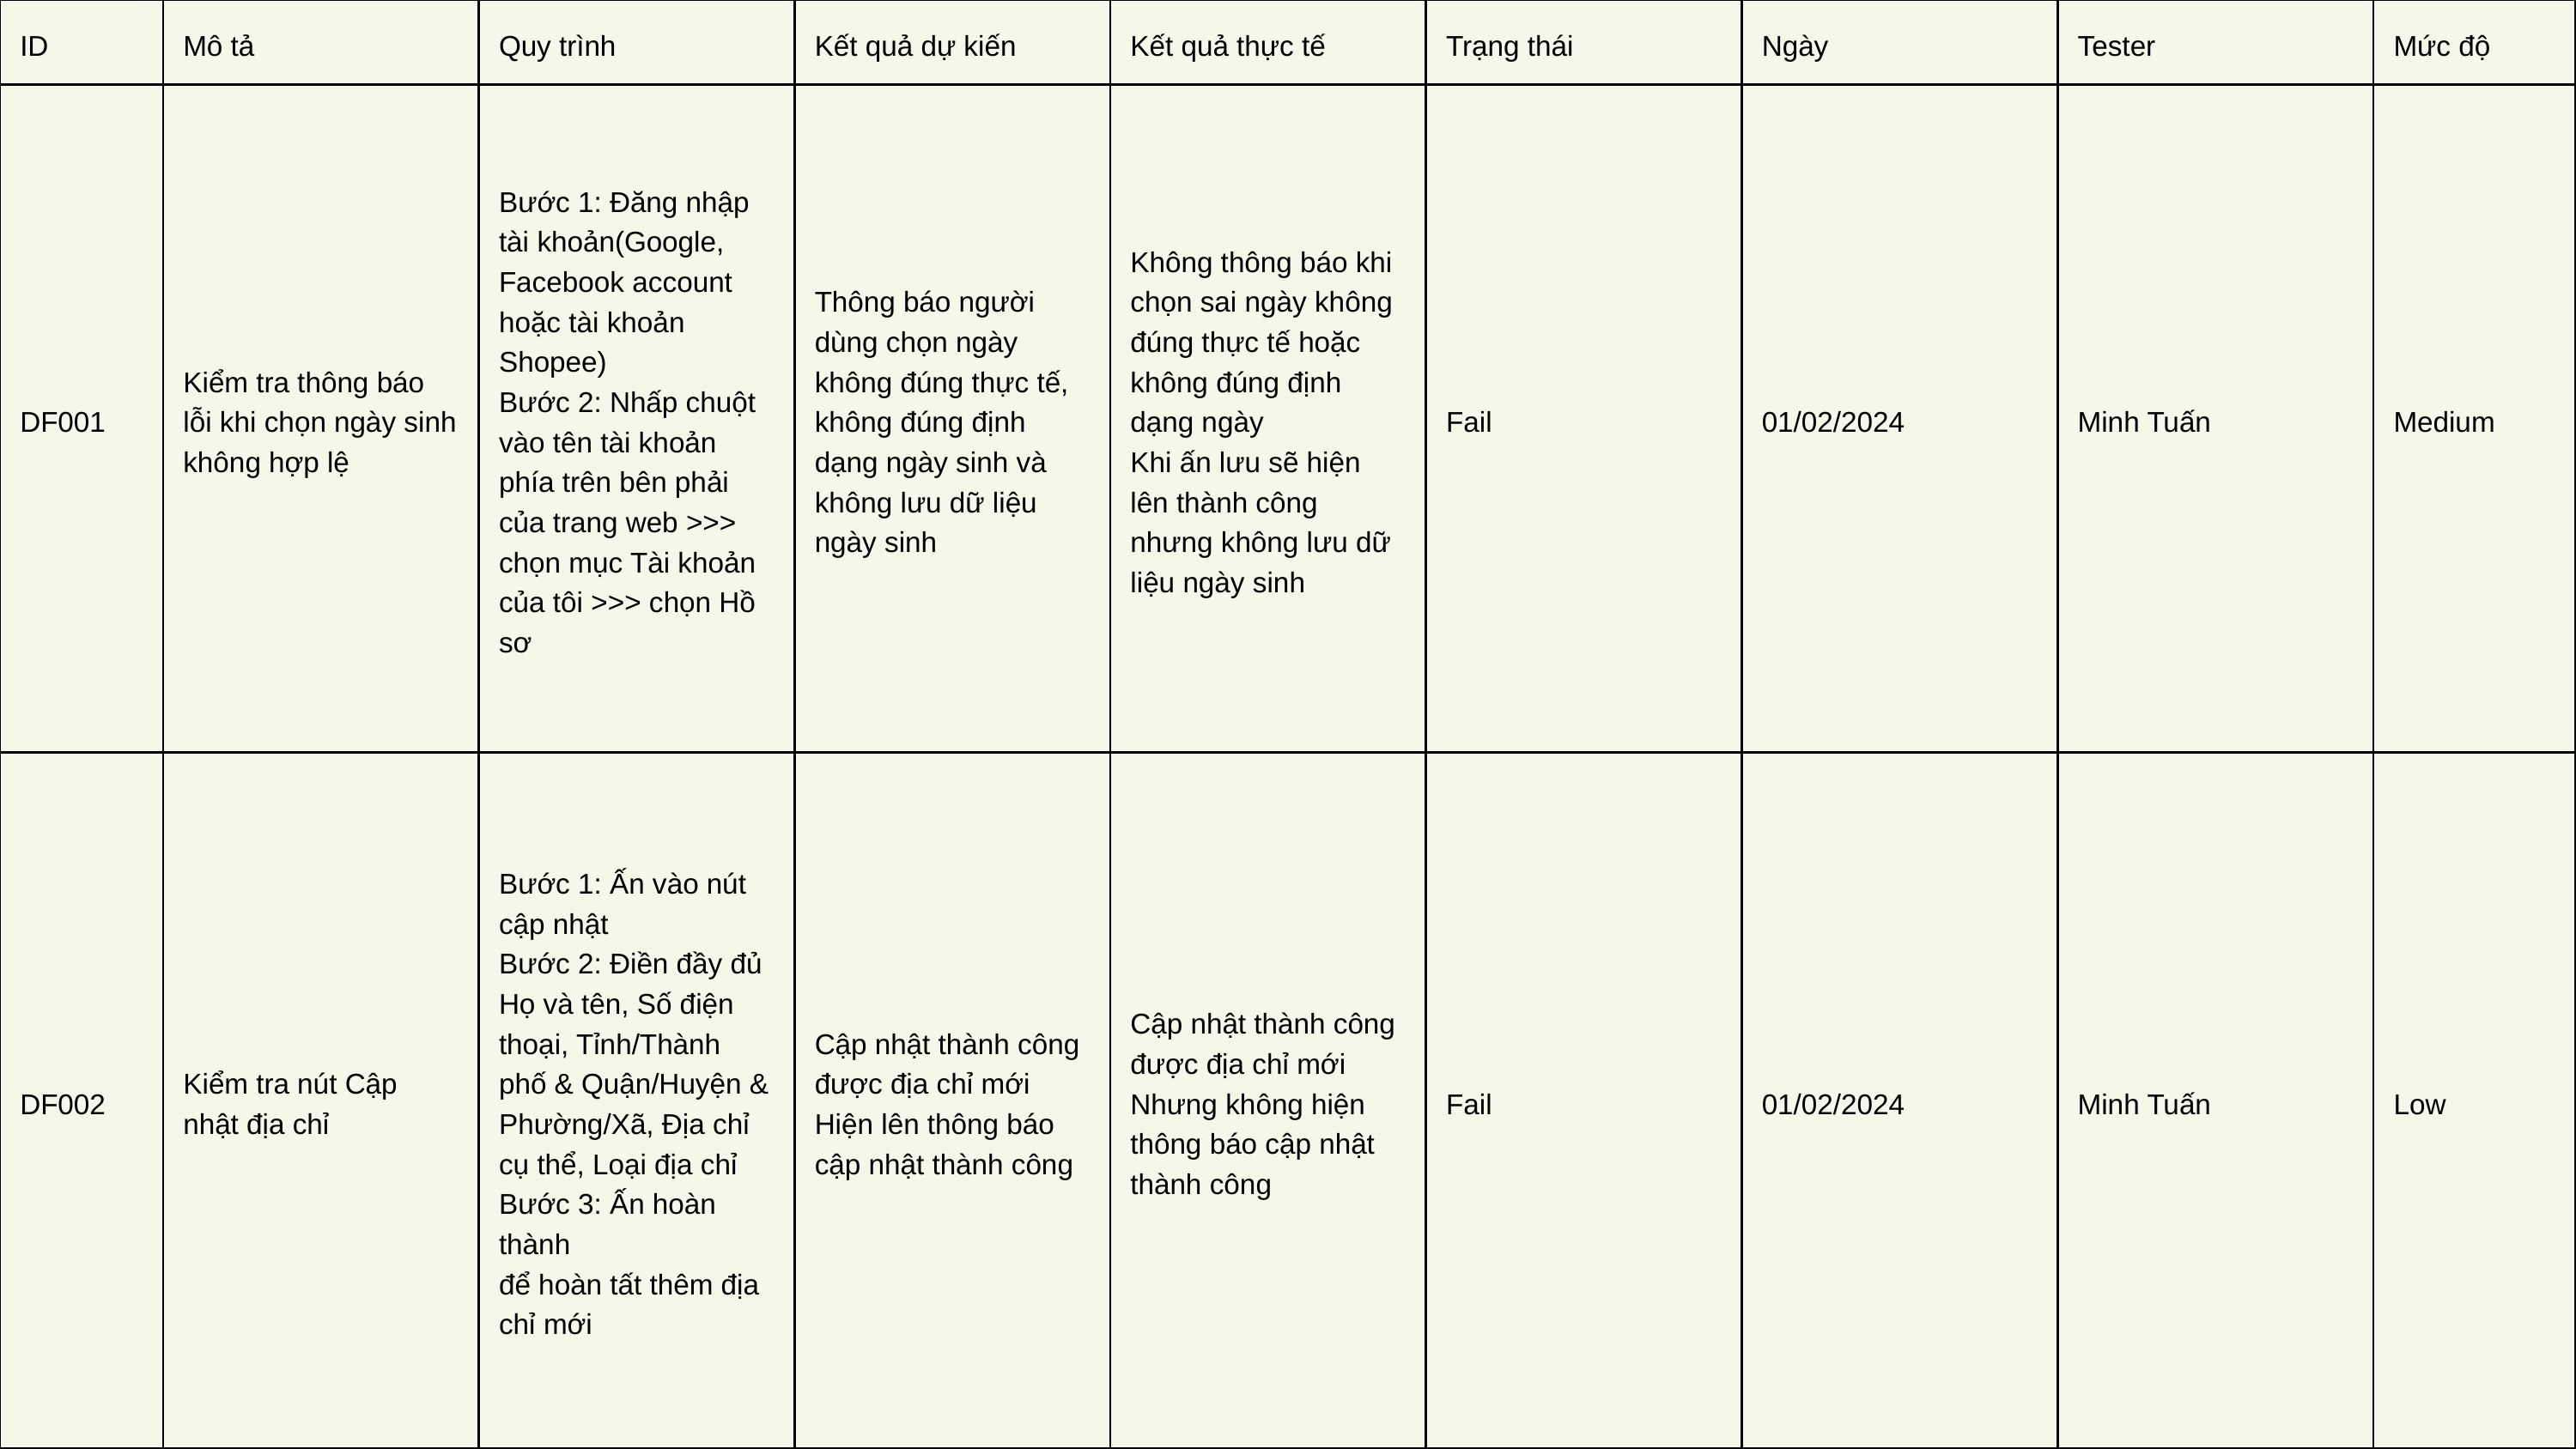

| ID | Mô tả | Quy trình | Kết quả dự kiến | Kết quả thực tế | Trạng thái | Ngày | Tester | Mức độ |
| --- | --- | --- | --- | --- | --- | --- | --- | --- |
| DF001 | Kiểm tra thông báo lỗi khi chọn ngày sinh không hợp lệ | Bước 1: Đăng nhập tài khoản(Google, Facebook account hoặc tài khoản Shopee) Bước 2: Nhấp chuột vào tên tài khoản phía trên bên phải của trang web >>> chọn mục Tài khoản của tôi >>> chọn Hồ sơ | Thông báo người dùng chọn ngày không đúng thực tế, không đúng định dạng ngày sinh và không lưu dữ liệu ngày sinh | Không thông báo khi chọn sai ngày không đúng thực tế hoặc không đúng định dạng ngày Khi ấn lưu sẽ hiện lên thành công nhưng không lưu dữ liệu ngày sinh | Fail | 01/02/2024 | Minh Tuấn | Medium |
| DF002 | Kiểm tra nút Cập nhật địa chỉ | Bước 1: Ấn vào nút cập nhật Bước 2: Điền đầy đủ Họ và tên, Số điện thoại, Tỉnh/Thành phố & Quận/Huyện & Phường/Xã, Địa chỉ cụ thể, Loại địa chỉ Bước 3: Ấn hoàn thành để hoàn tất thêm địa chỉ mới | Cập nhật thành công được địa chỉ mới Hiện lên thông báo cập nhật thành công | Cập nhật thành công được địa chỉ mới Nhưng không hiện thông báo cập nhật thành công | Fail | 01/02/2024 | Minh Tuấn | Low |